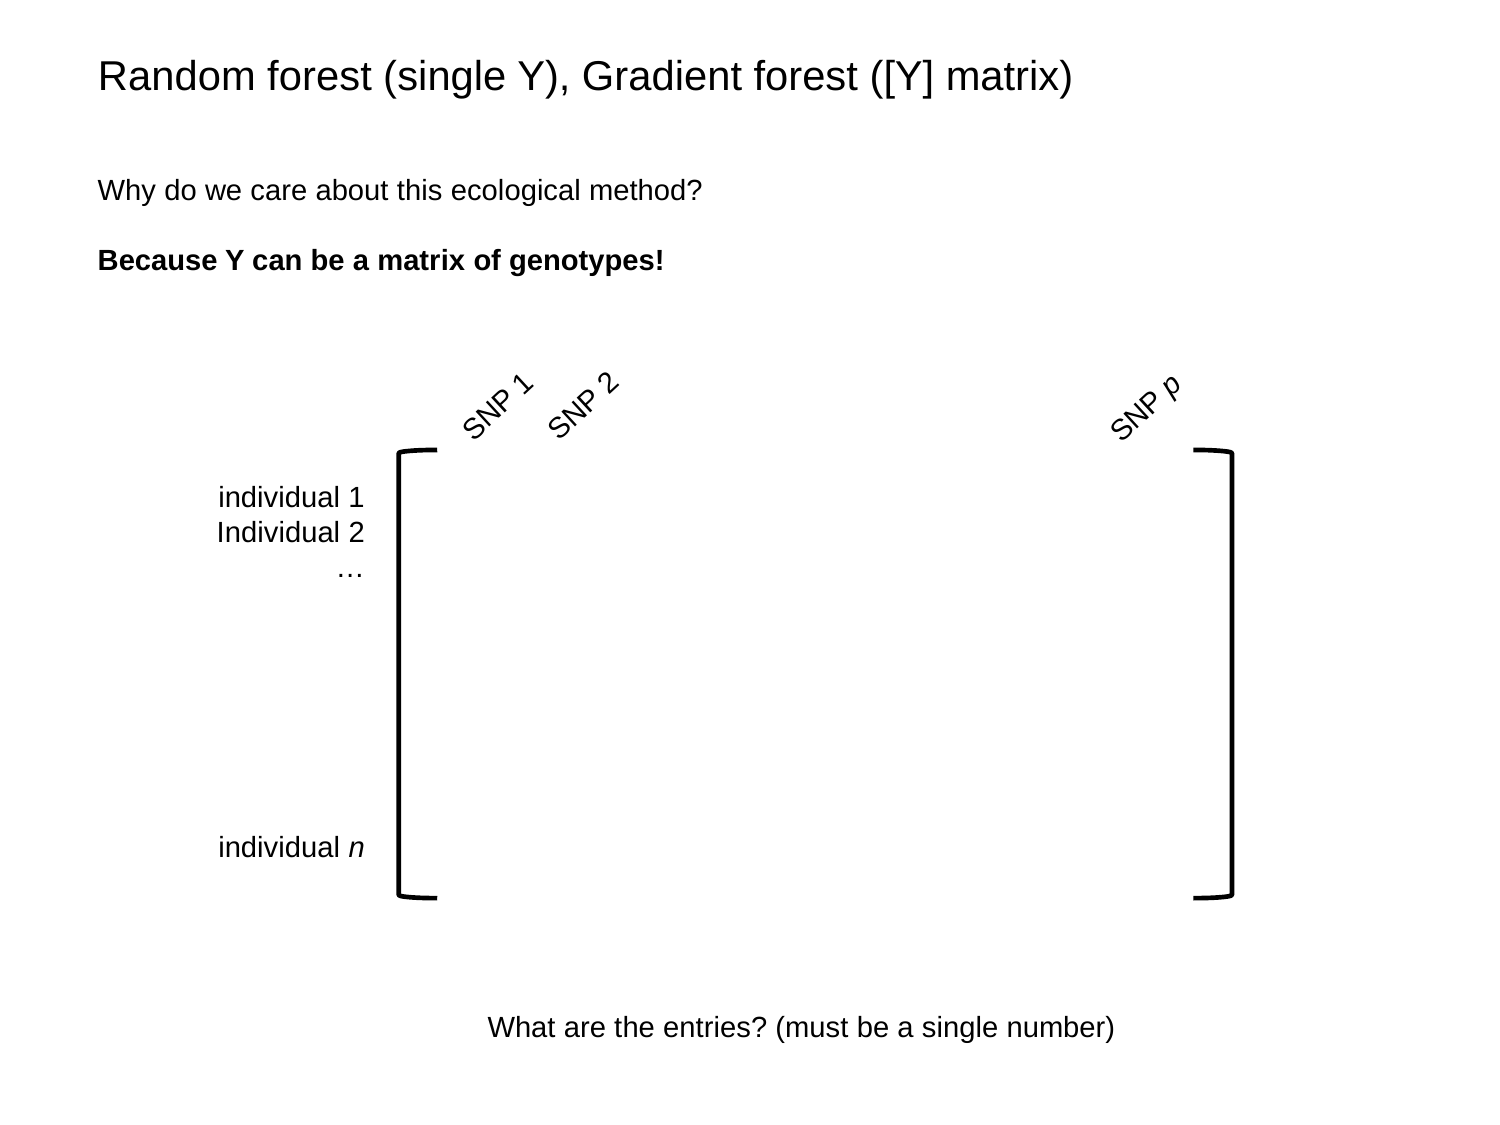

Random forest (single Y), Gradient forest ([Y] matrix)

Why do we care about this ecological method?

Because Y can be a matrix of genotypes!

SNP 2
SNP 1
SNP p

individual 1
Individual 2
…

individual n
What are the entries? (must be a single number)